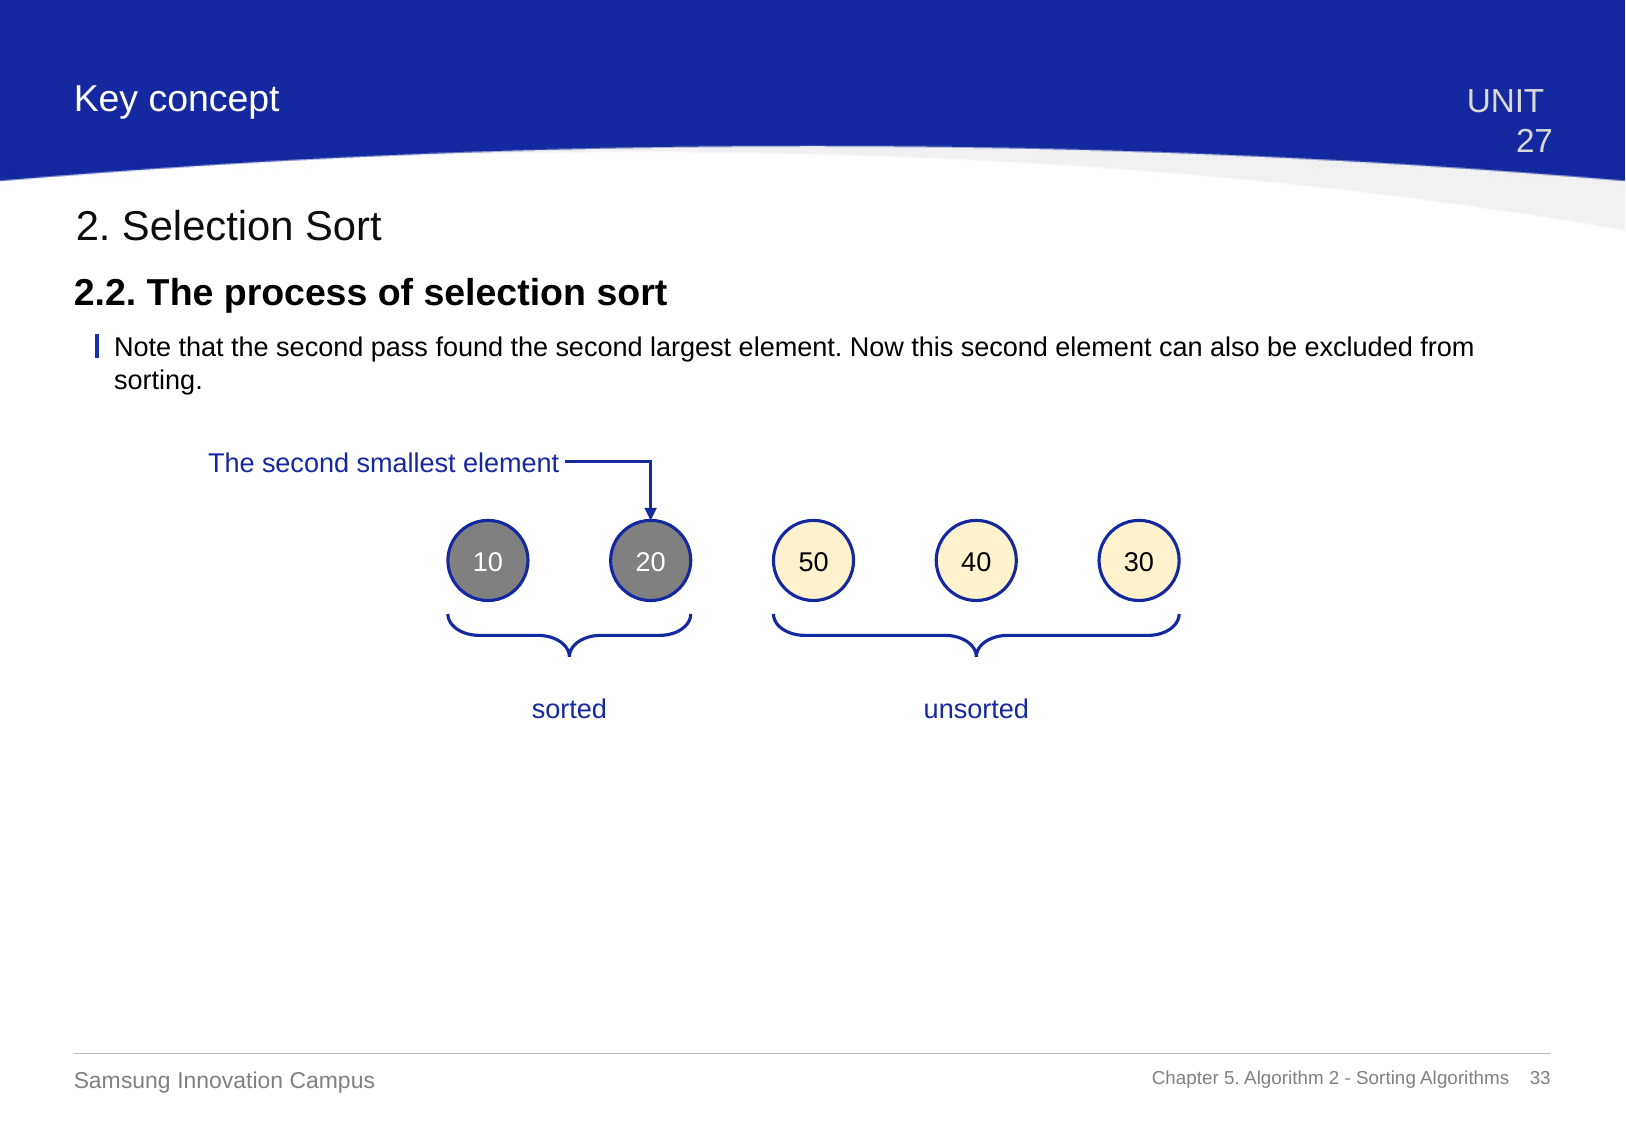

Key concept
UNIT  27
2. Selection Sort
2.2. The process of selection sort
Note that the second pass found the second largest element. Now this second element can also be excluded from sorting.

The second smallest element

30
40
50
20
10
sorted
unsorted